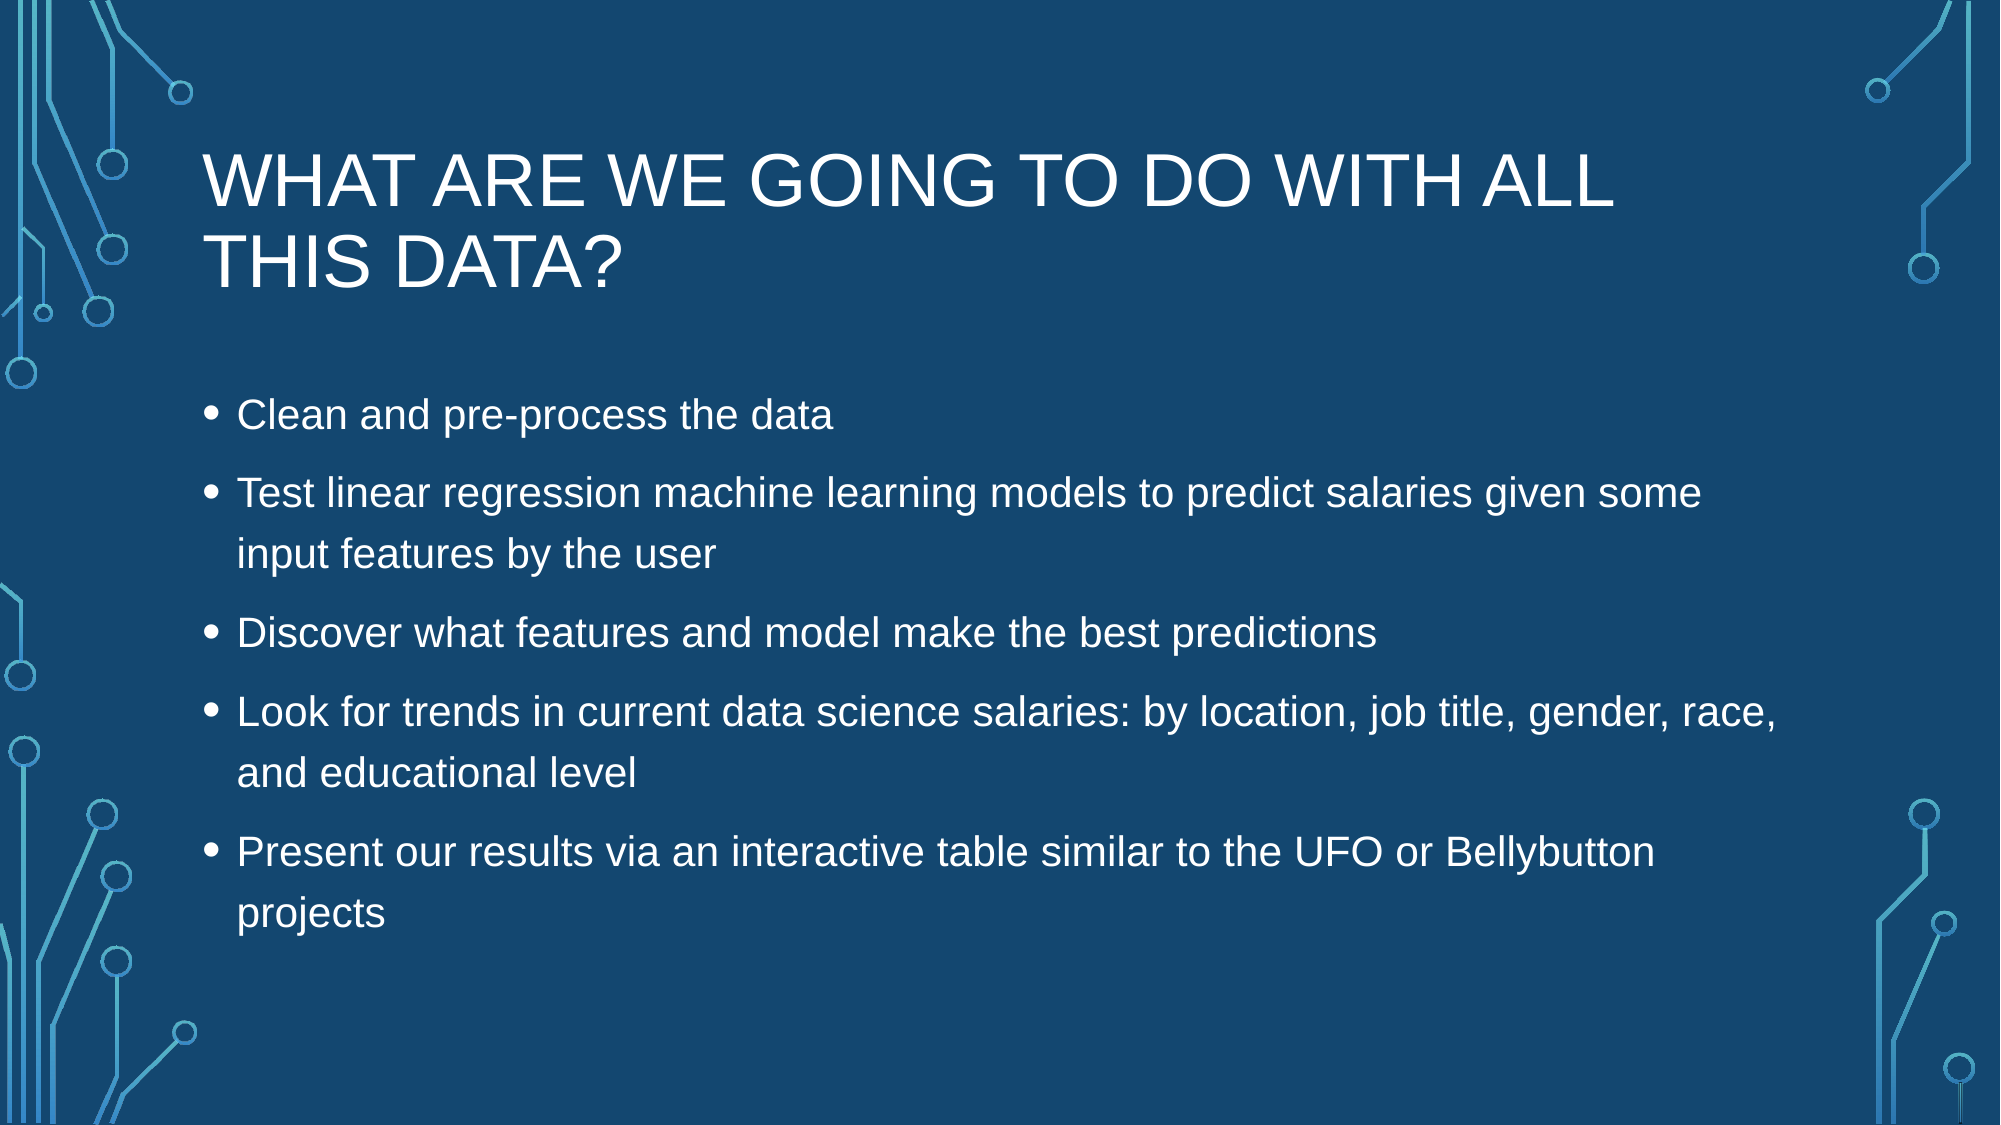

# What are we going to do with all this data?
Clean and pre-process the data
Test linear regression machine learning models to predict salaries given some input features by the user
Discover what features and model make the best predictions
Look for trends in current data science salaries: by location, job title, gender, race, and educational level
Present our results via an interactive table similar to the UFO or Bellybutton projects